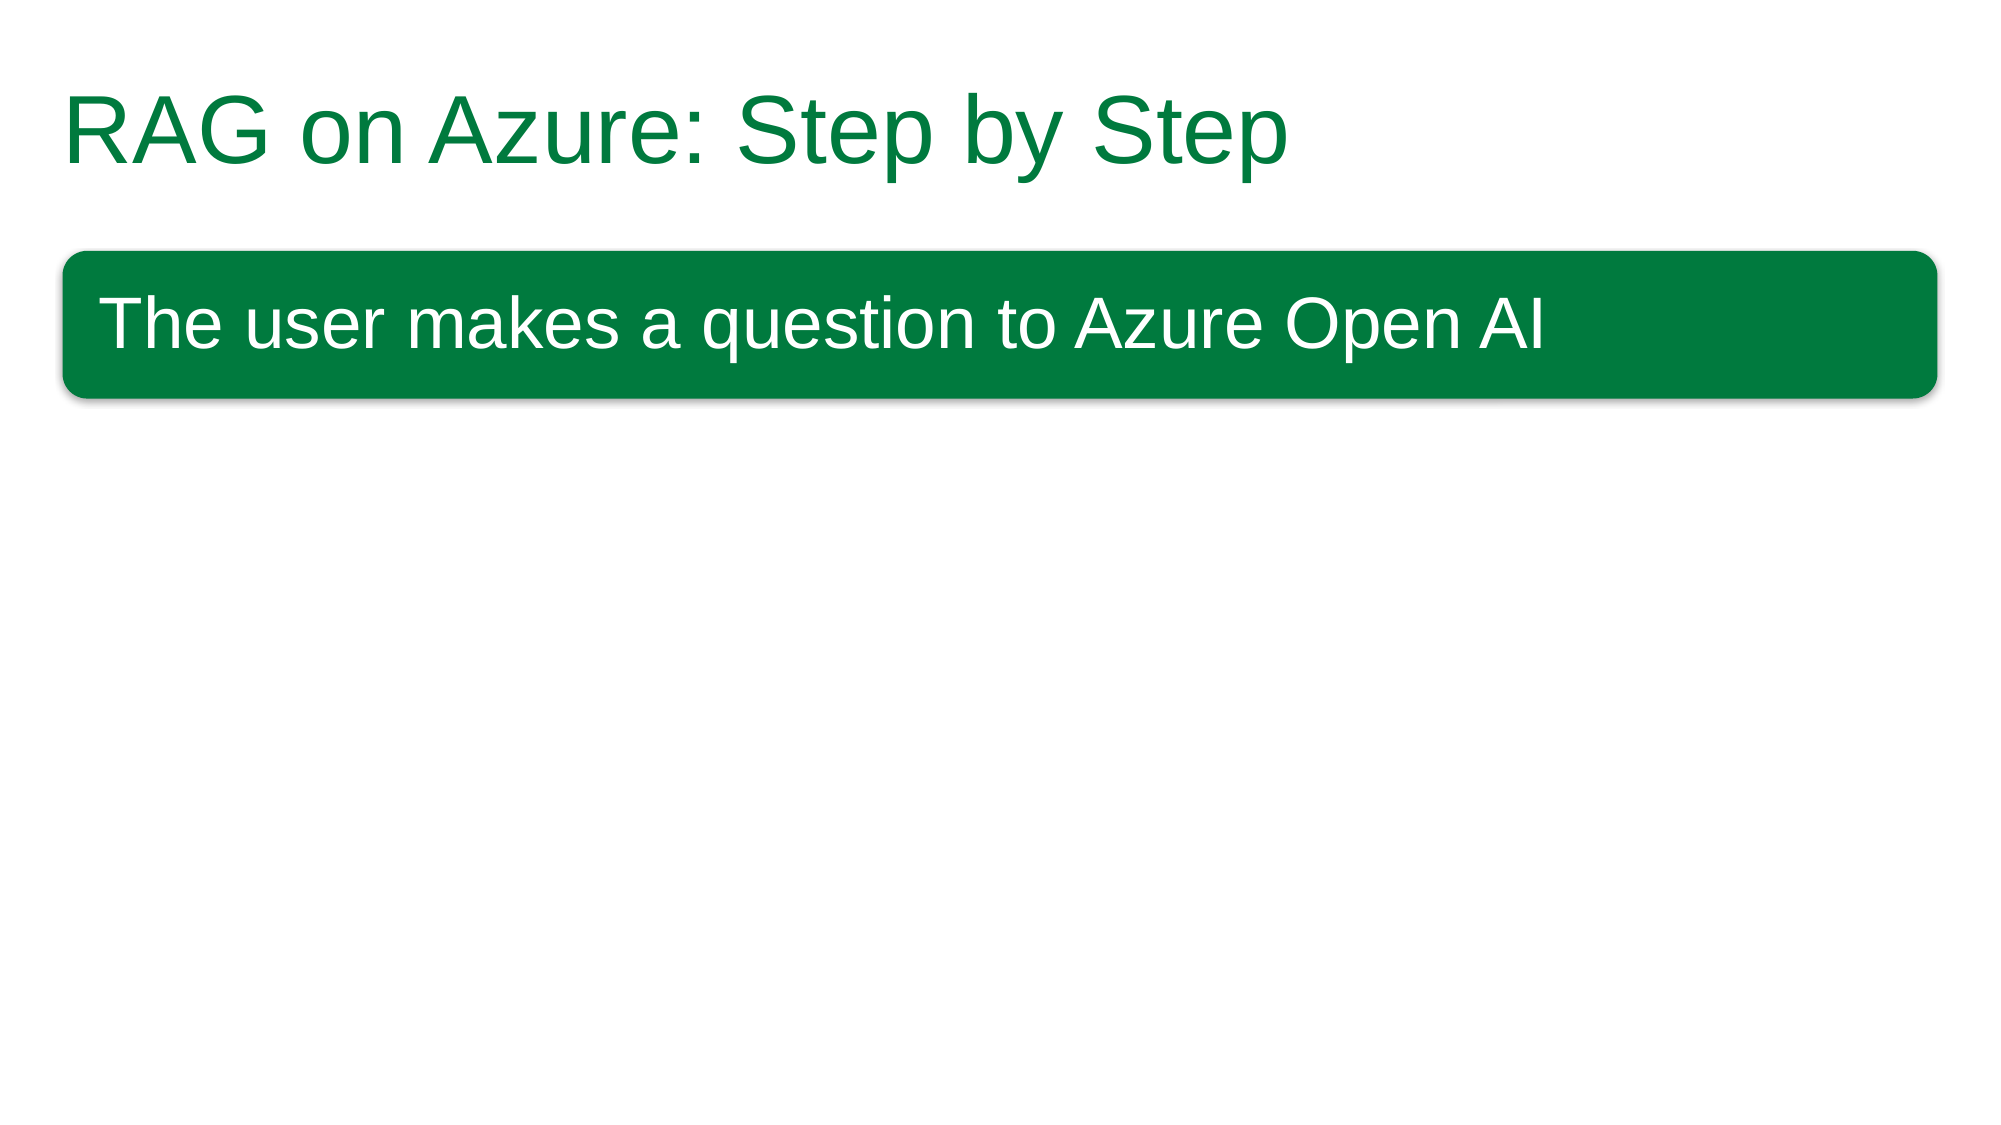

# RAG on Azure: Step by Step
The user makes a question to Azure Open AI